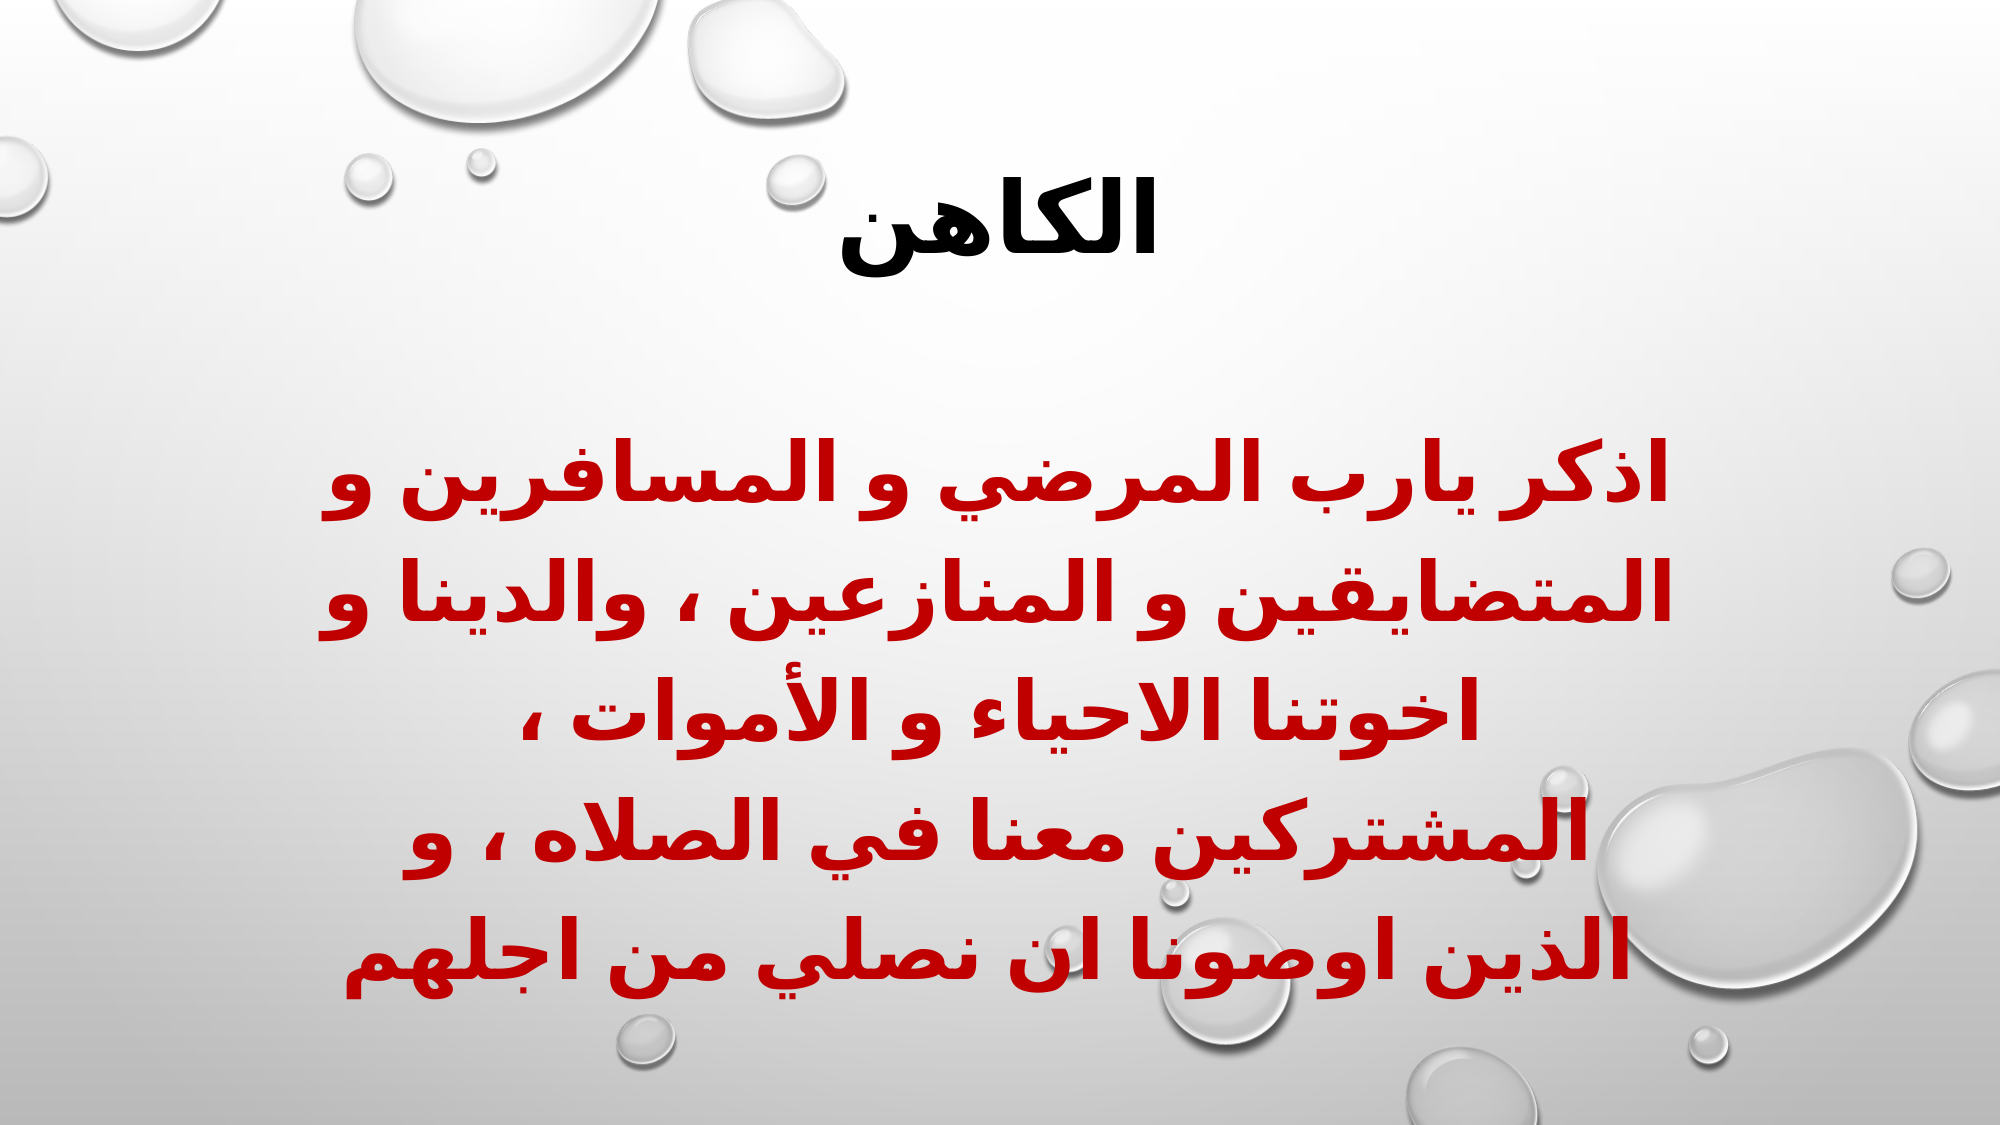

# الكاهن
اذكر يارب المرضي و المسافرين و المتضايقين و المنازعين ، والدينا و اخوتنا الاحياء و الأموات ، المشتركين معنا في الصلاه ، و الذين اوصونا ان نصلي من اجلهم